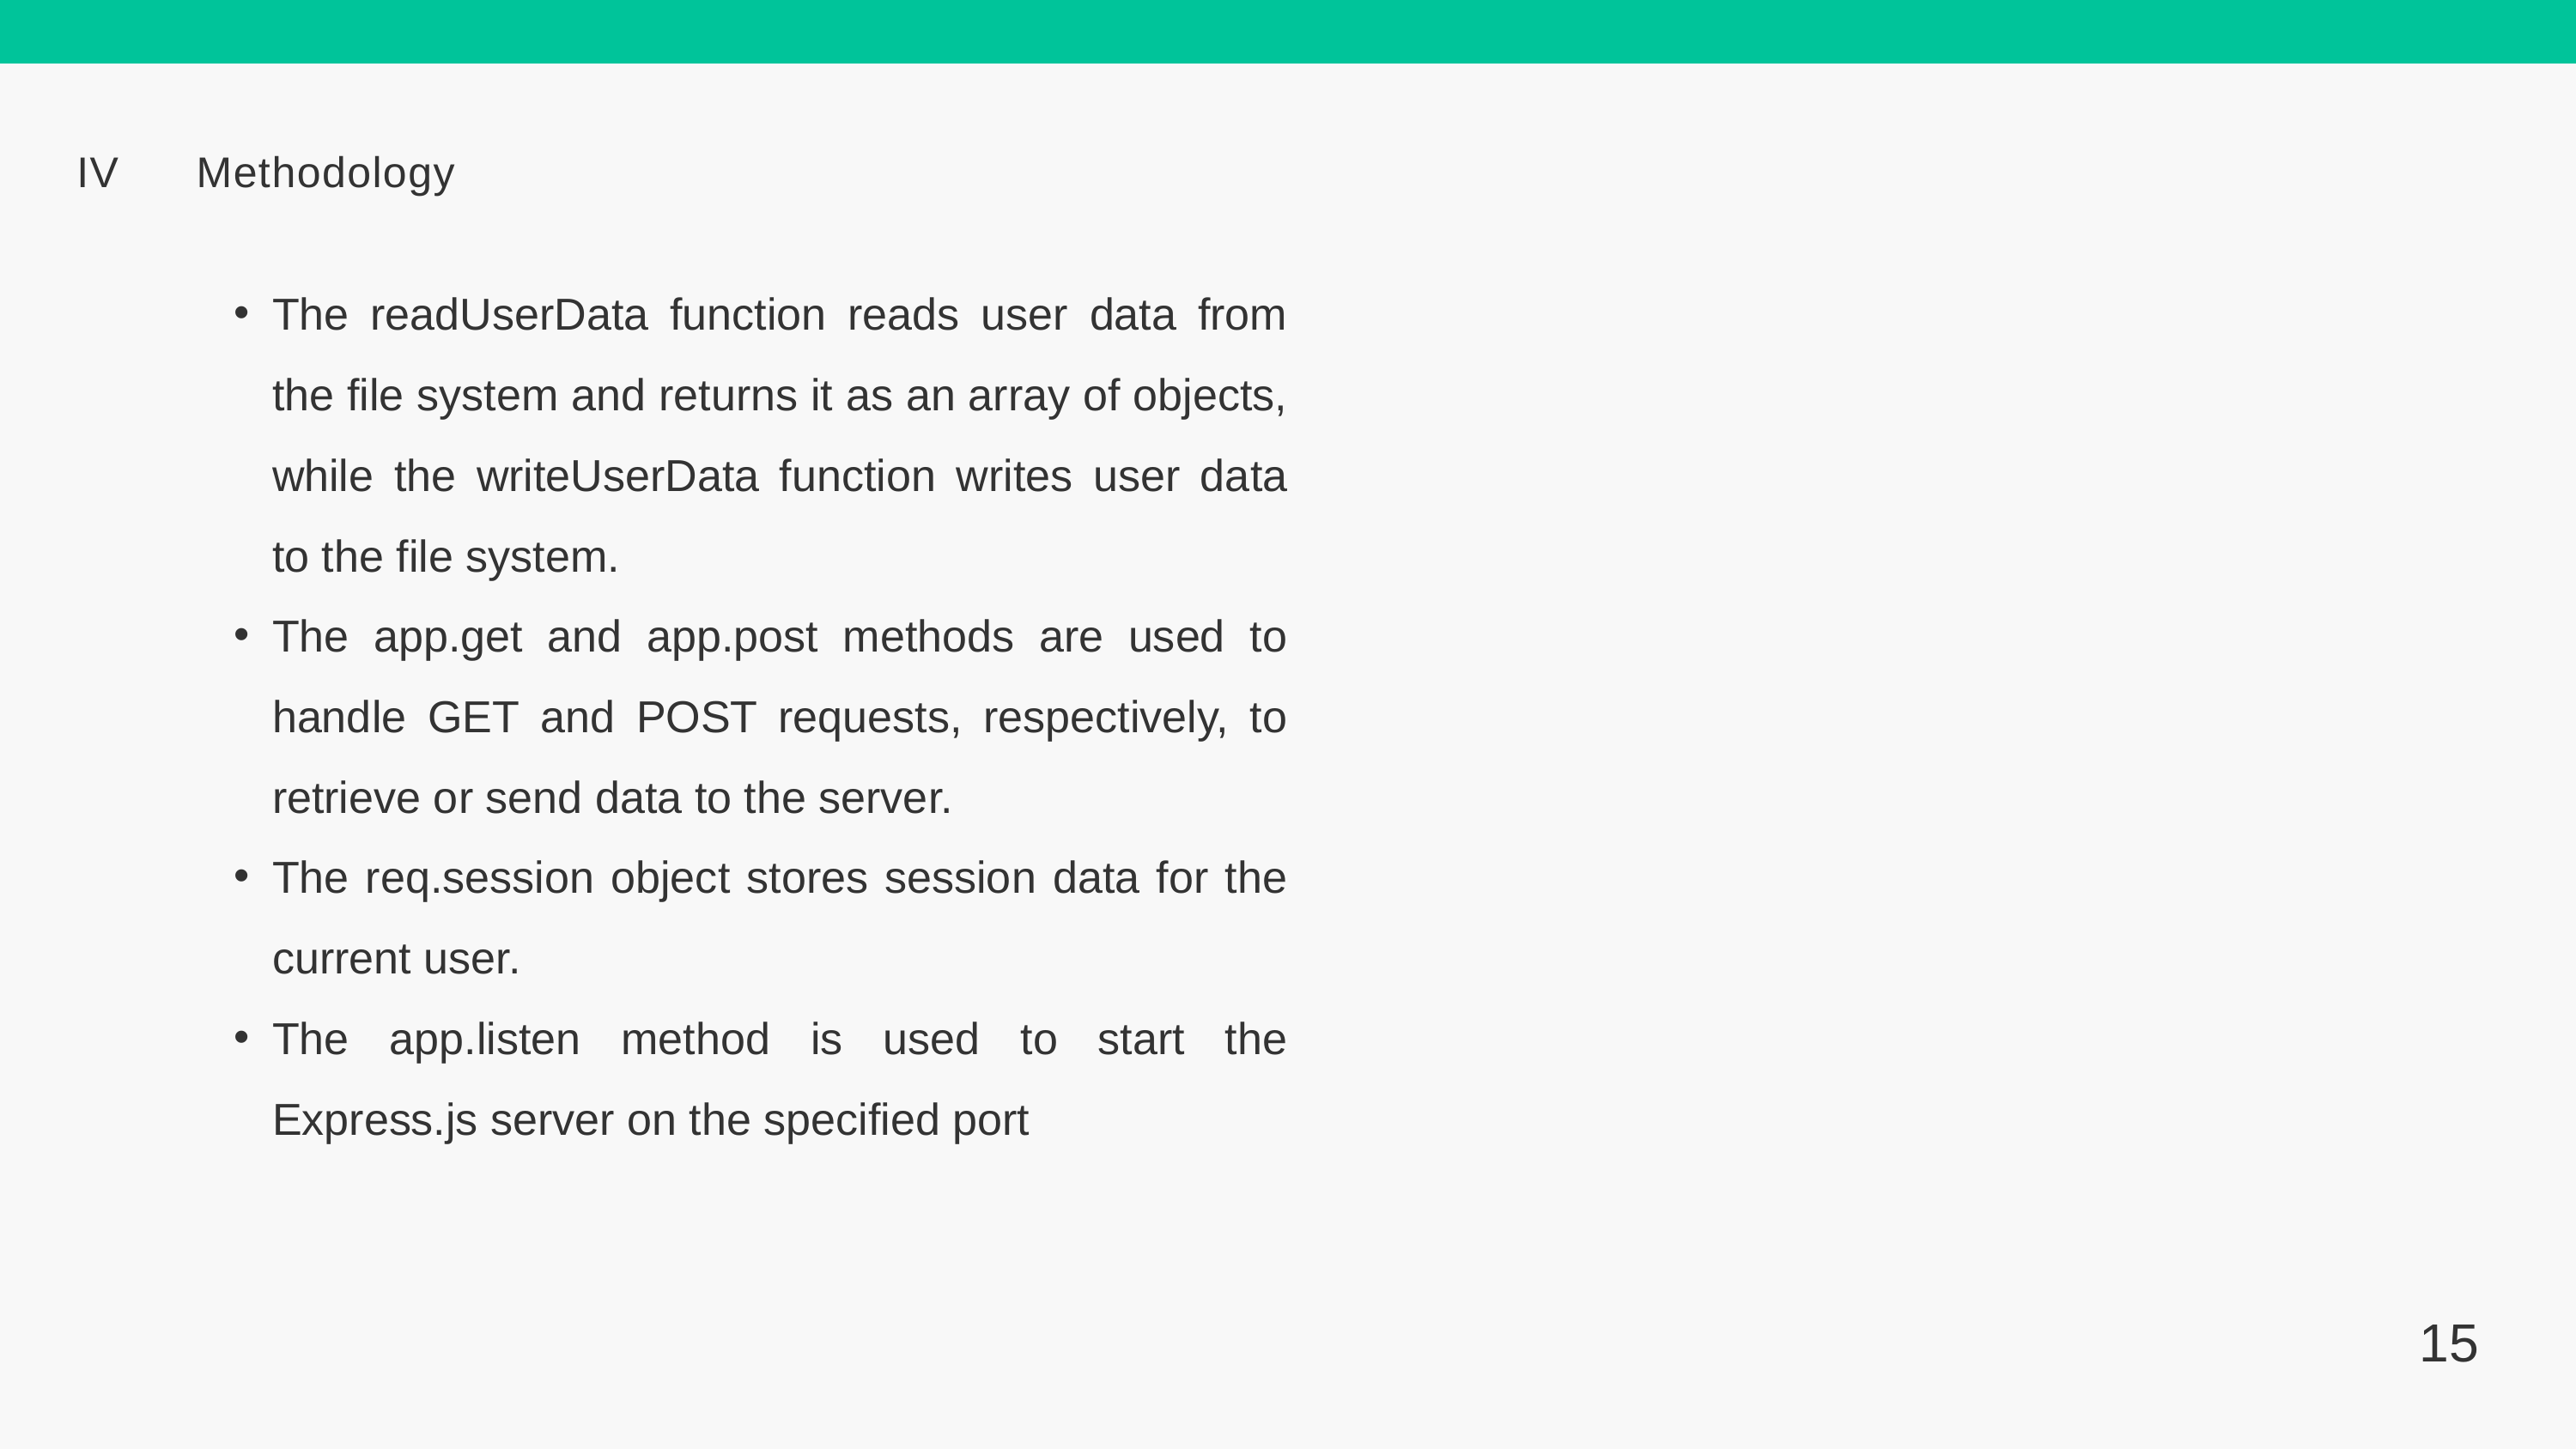

IV
Methodology
The readUserData function reads user data from the file system and returns it as an array of objects, while the writeUserData function writes user data to the file system.
The app.get and app.post methods are used to handle GET and POST requests, respectively, to retrieve or send data to the server.
The req.session object stores session data for the current user.
The app.listen method is used to start the Express.js server on the specified port
15